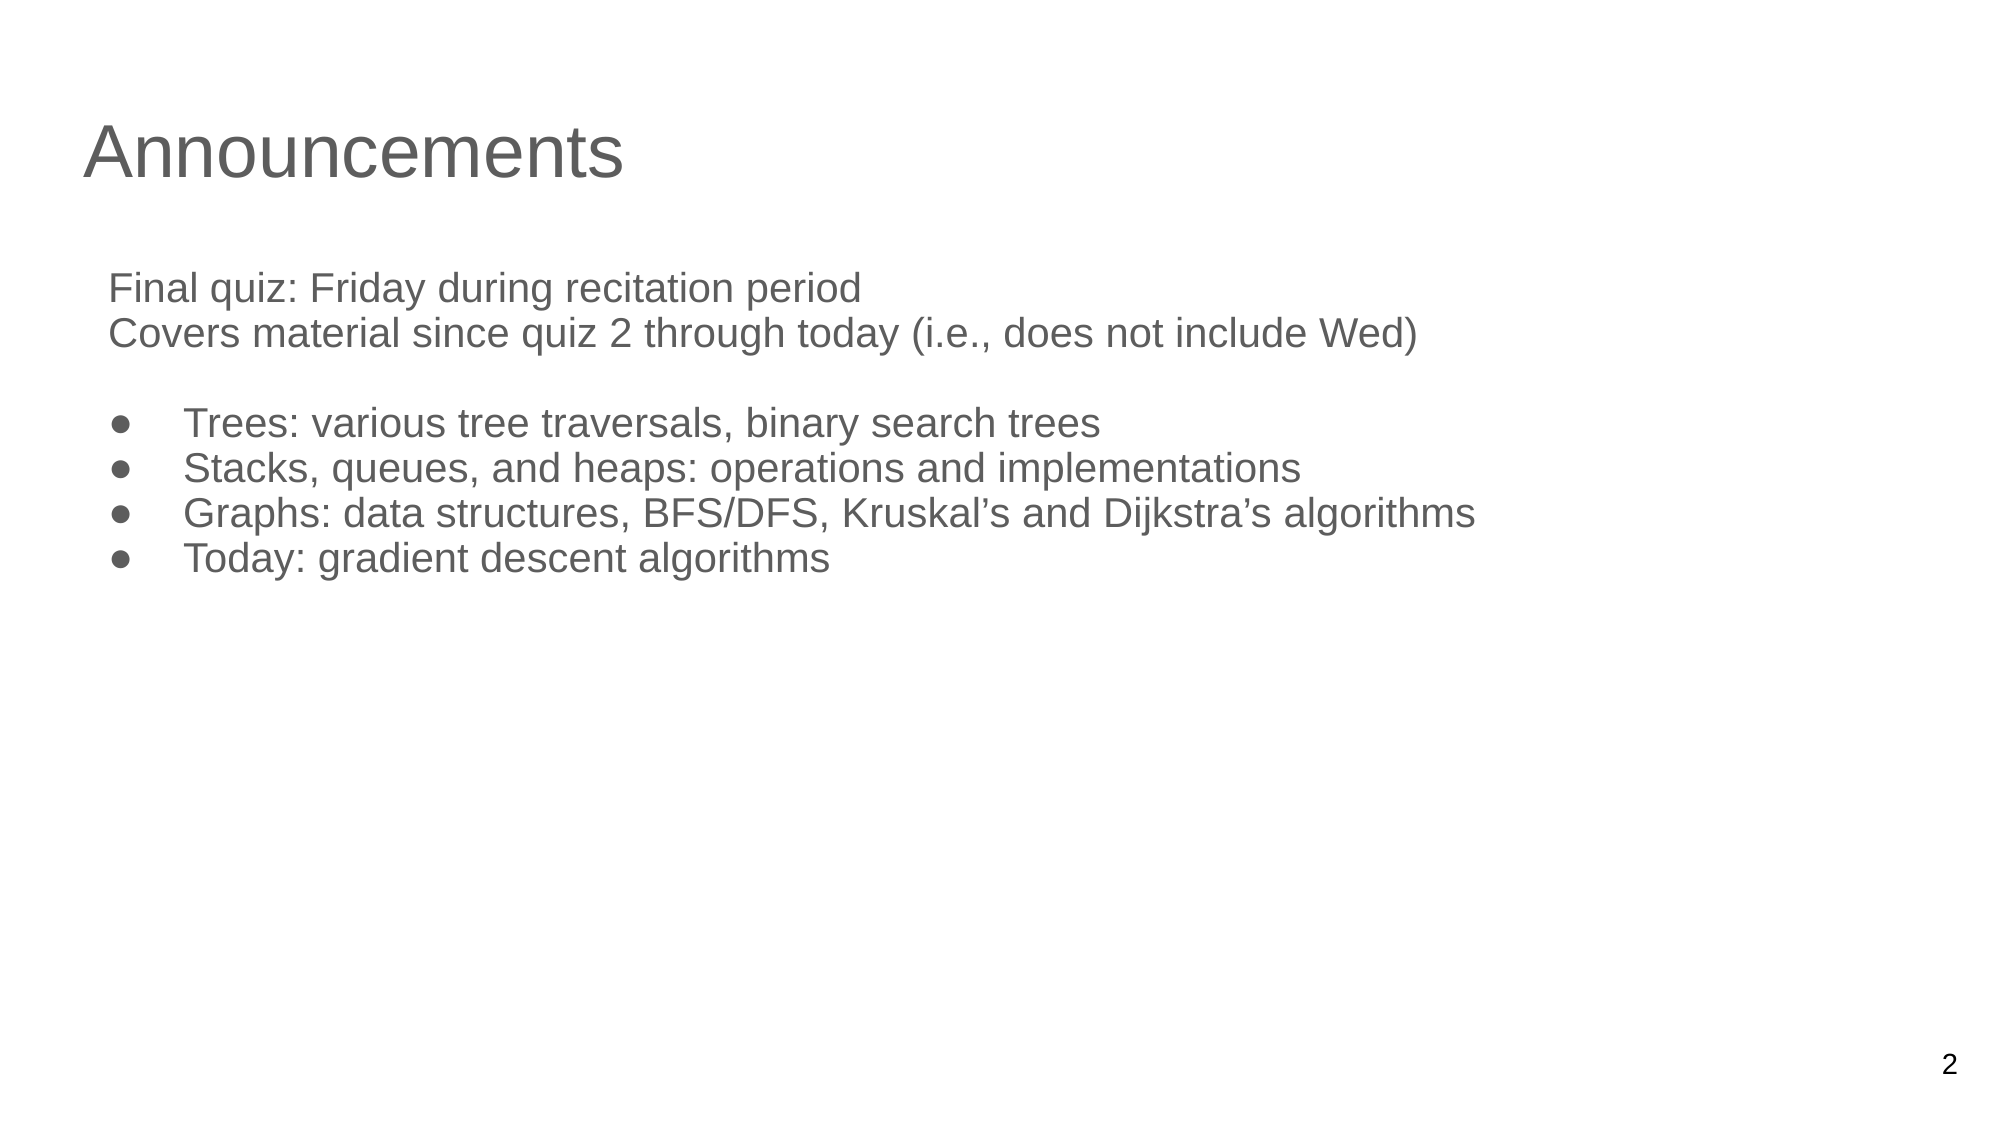

# Announcements
Final quiz: Friday during recitation period
Covers material since quiz 2 through today (i.e., does not include Wed)

Trees: various tree traversals, binary search trees
Stacks, queues, and heaps: operations and implementations
Graphs: data structures, BFS/DFS, Kruskal’s and Dijkstra’s algorithms
Today: gradient descent algorithms
2